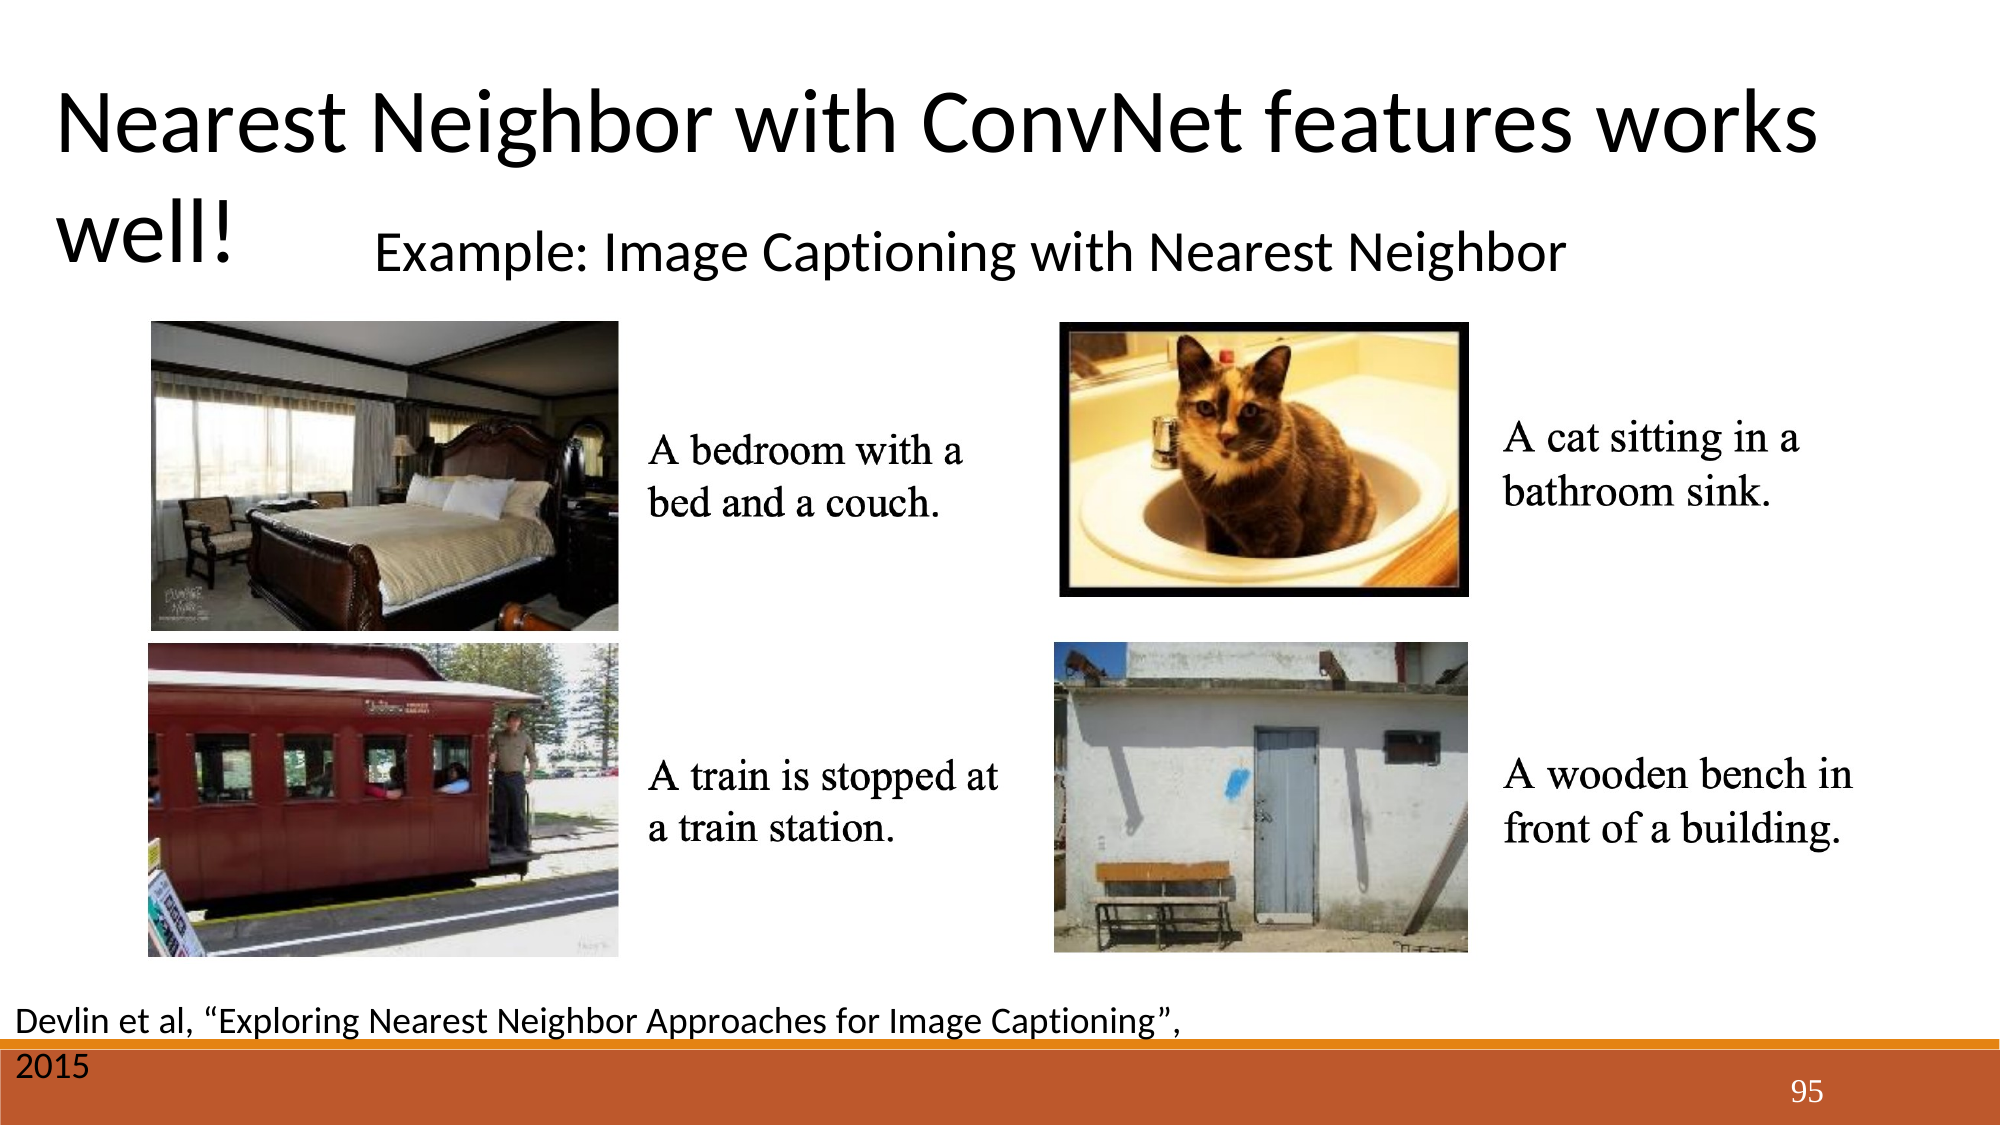

Nearest Neighbor with ConvNet features works well!
Example: Image Captioning with Nearest Neighbor

Devlin et al, “Exploring Nearest Neighbor Approaches for Image Captioning”, 2015
95